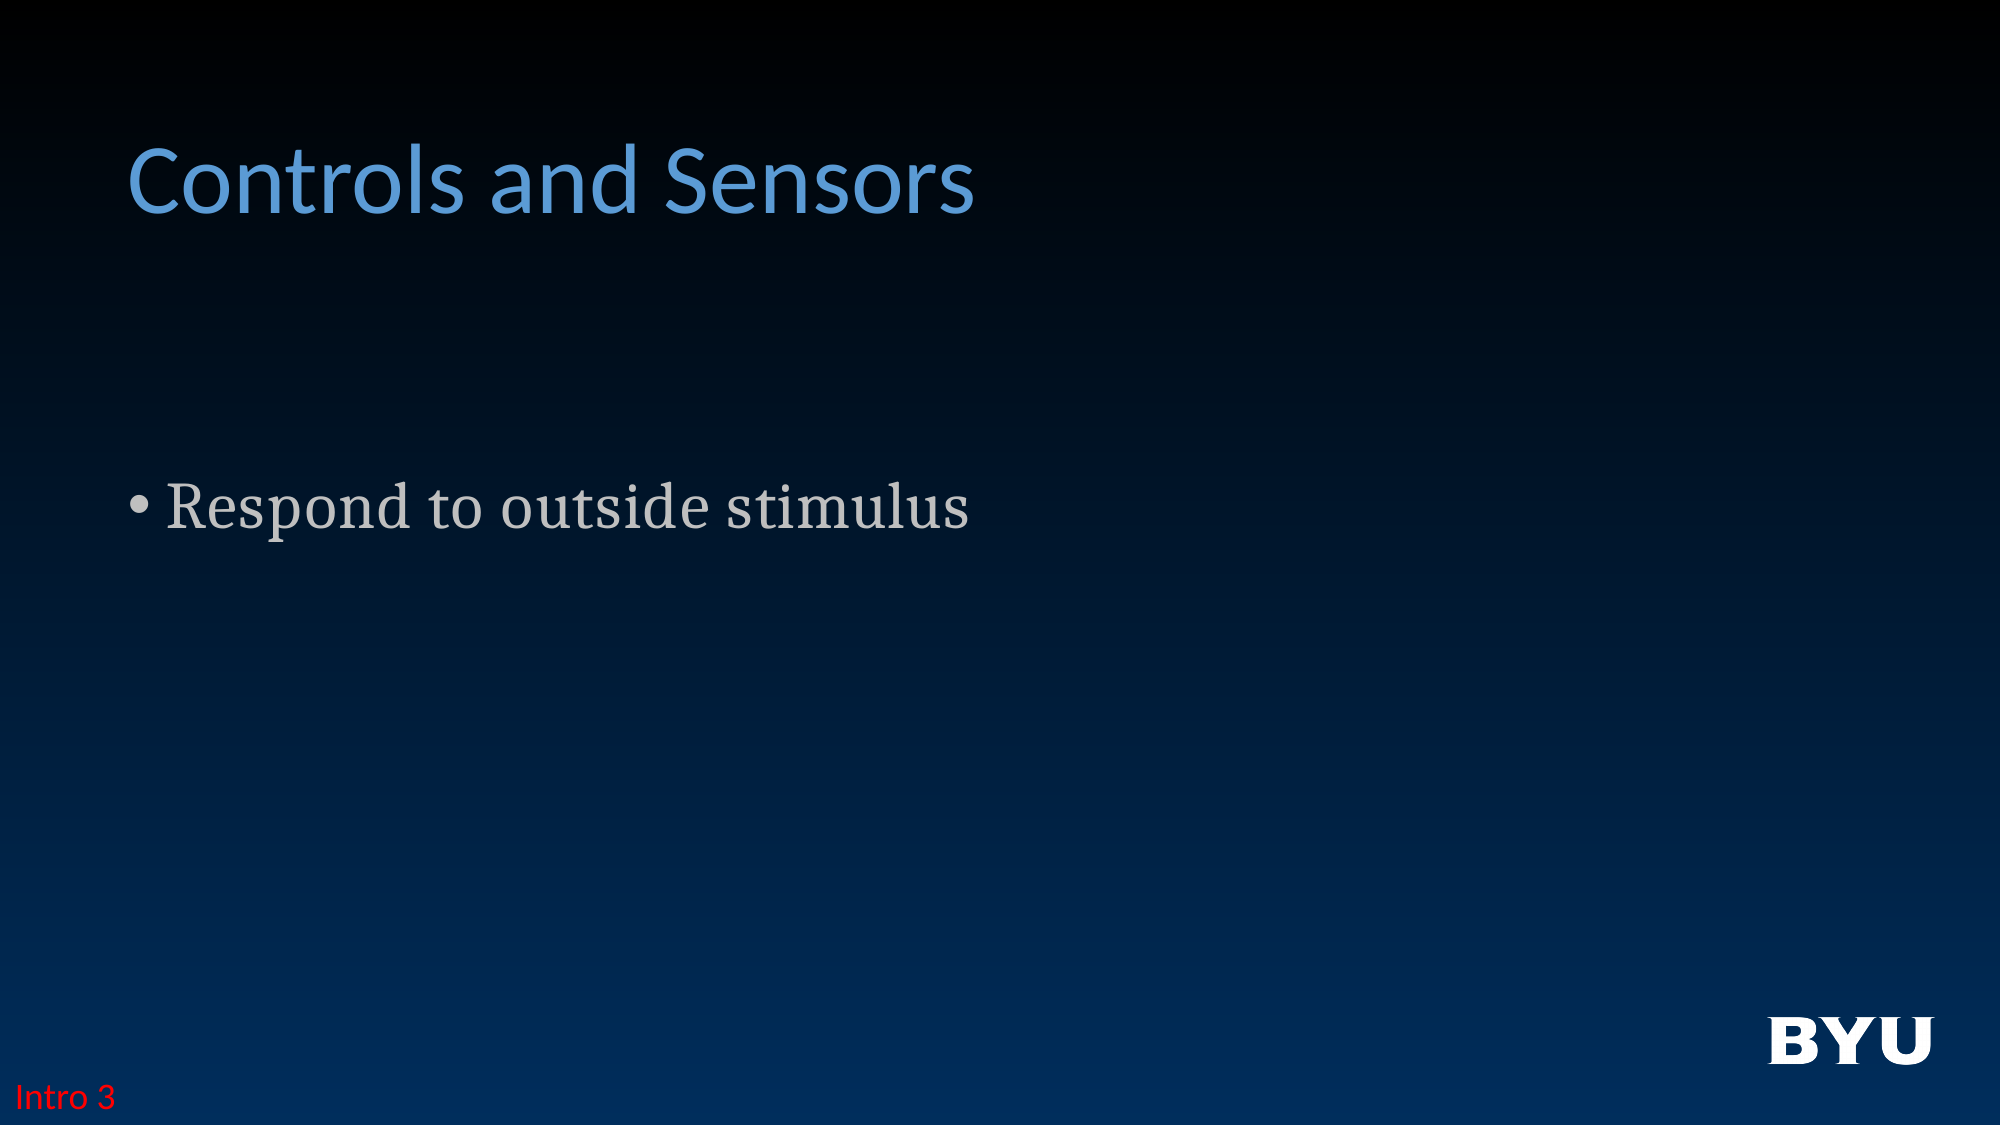

# Controls and Sensors

Respond to outside stimulus
Intro 3